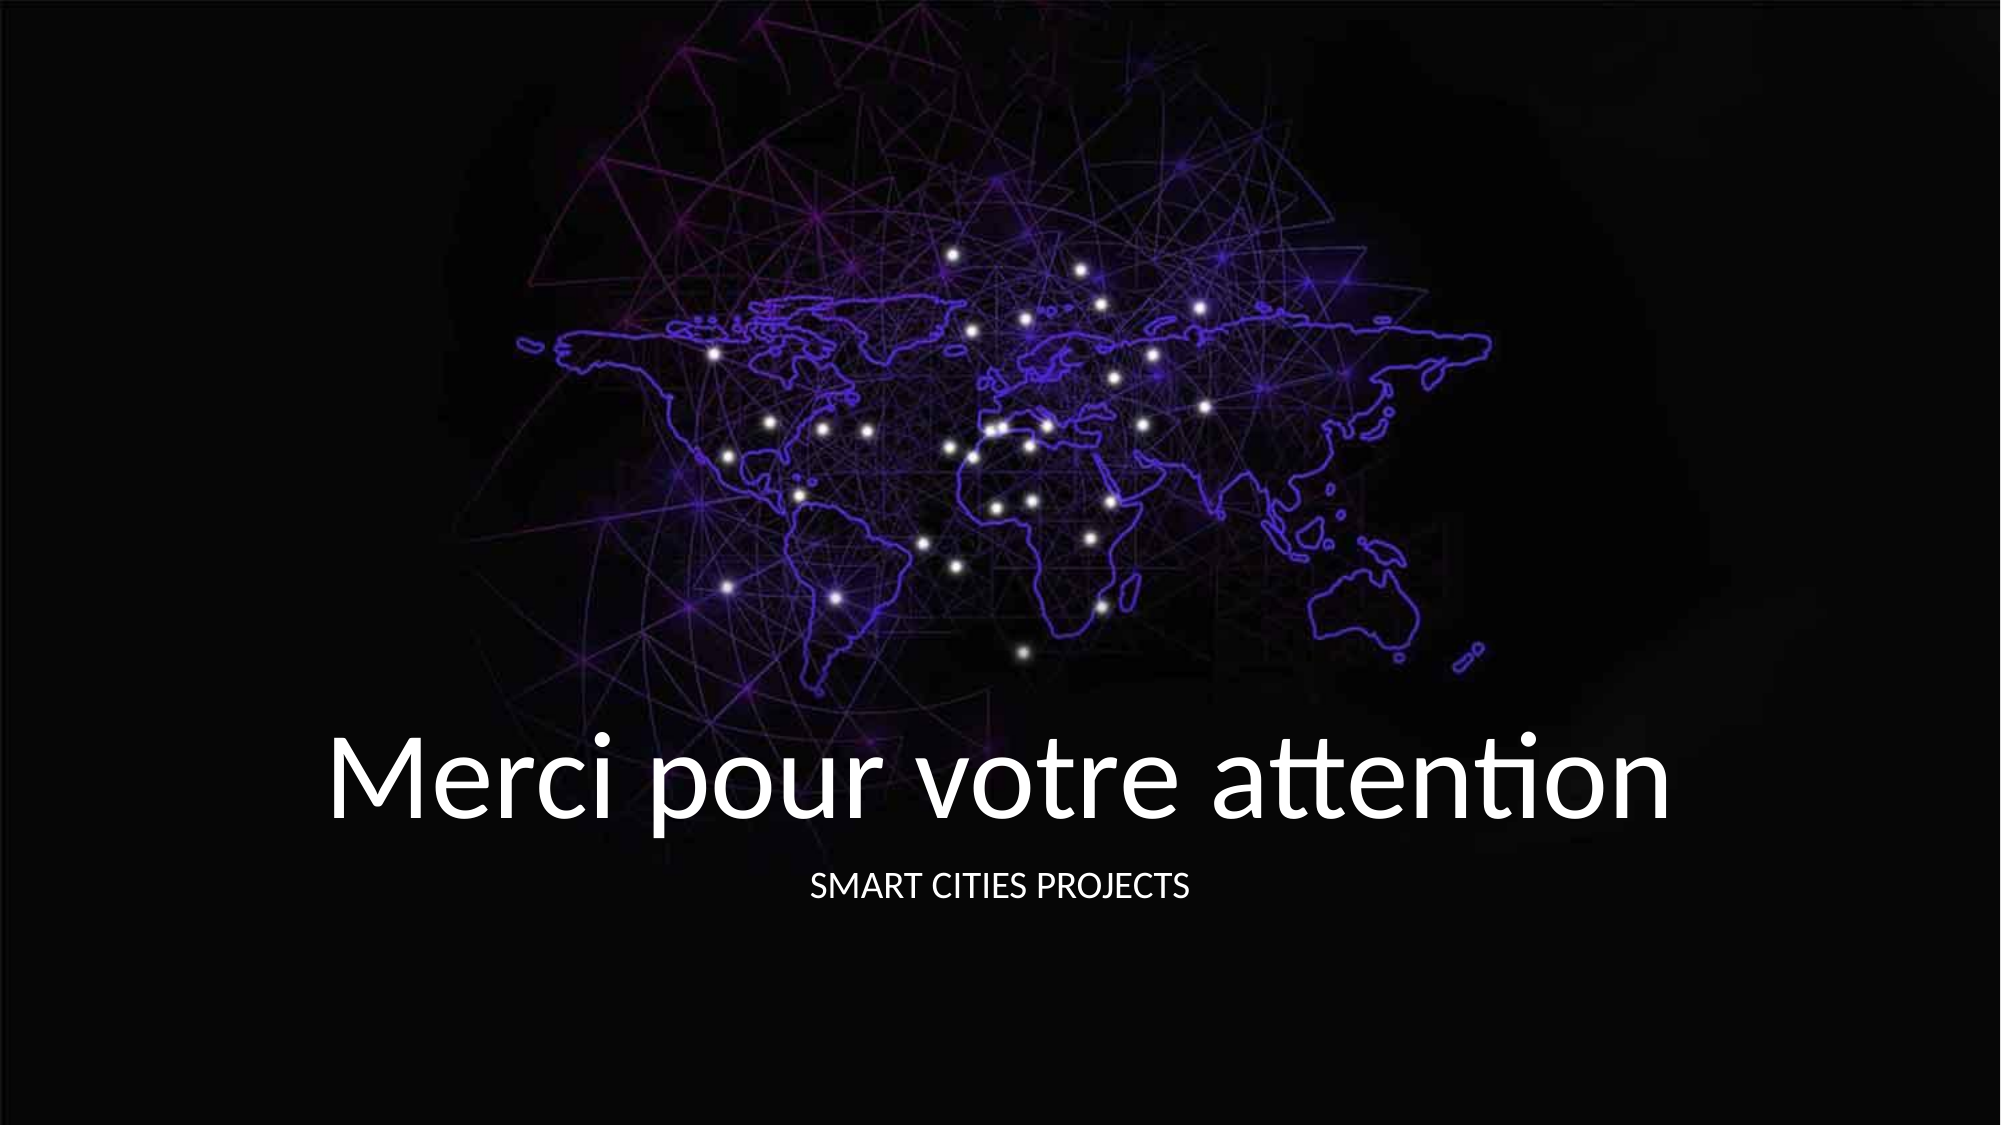

Merci pour votre attention
SMART CITIES PROJECTS